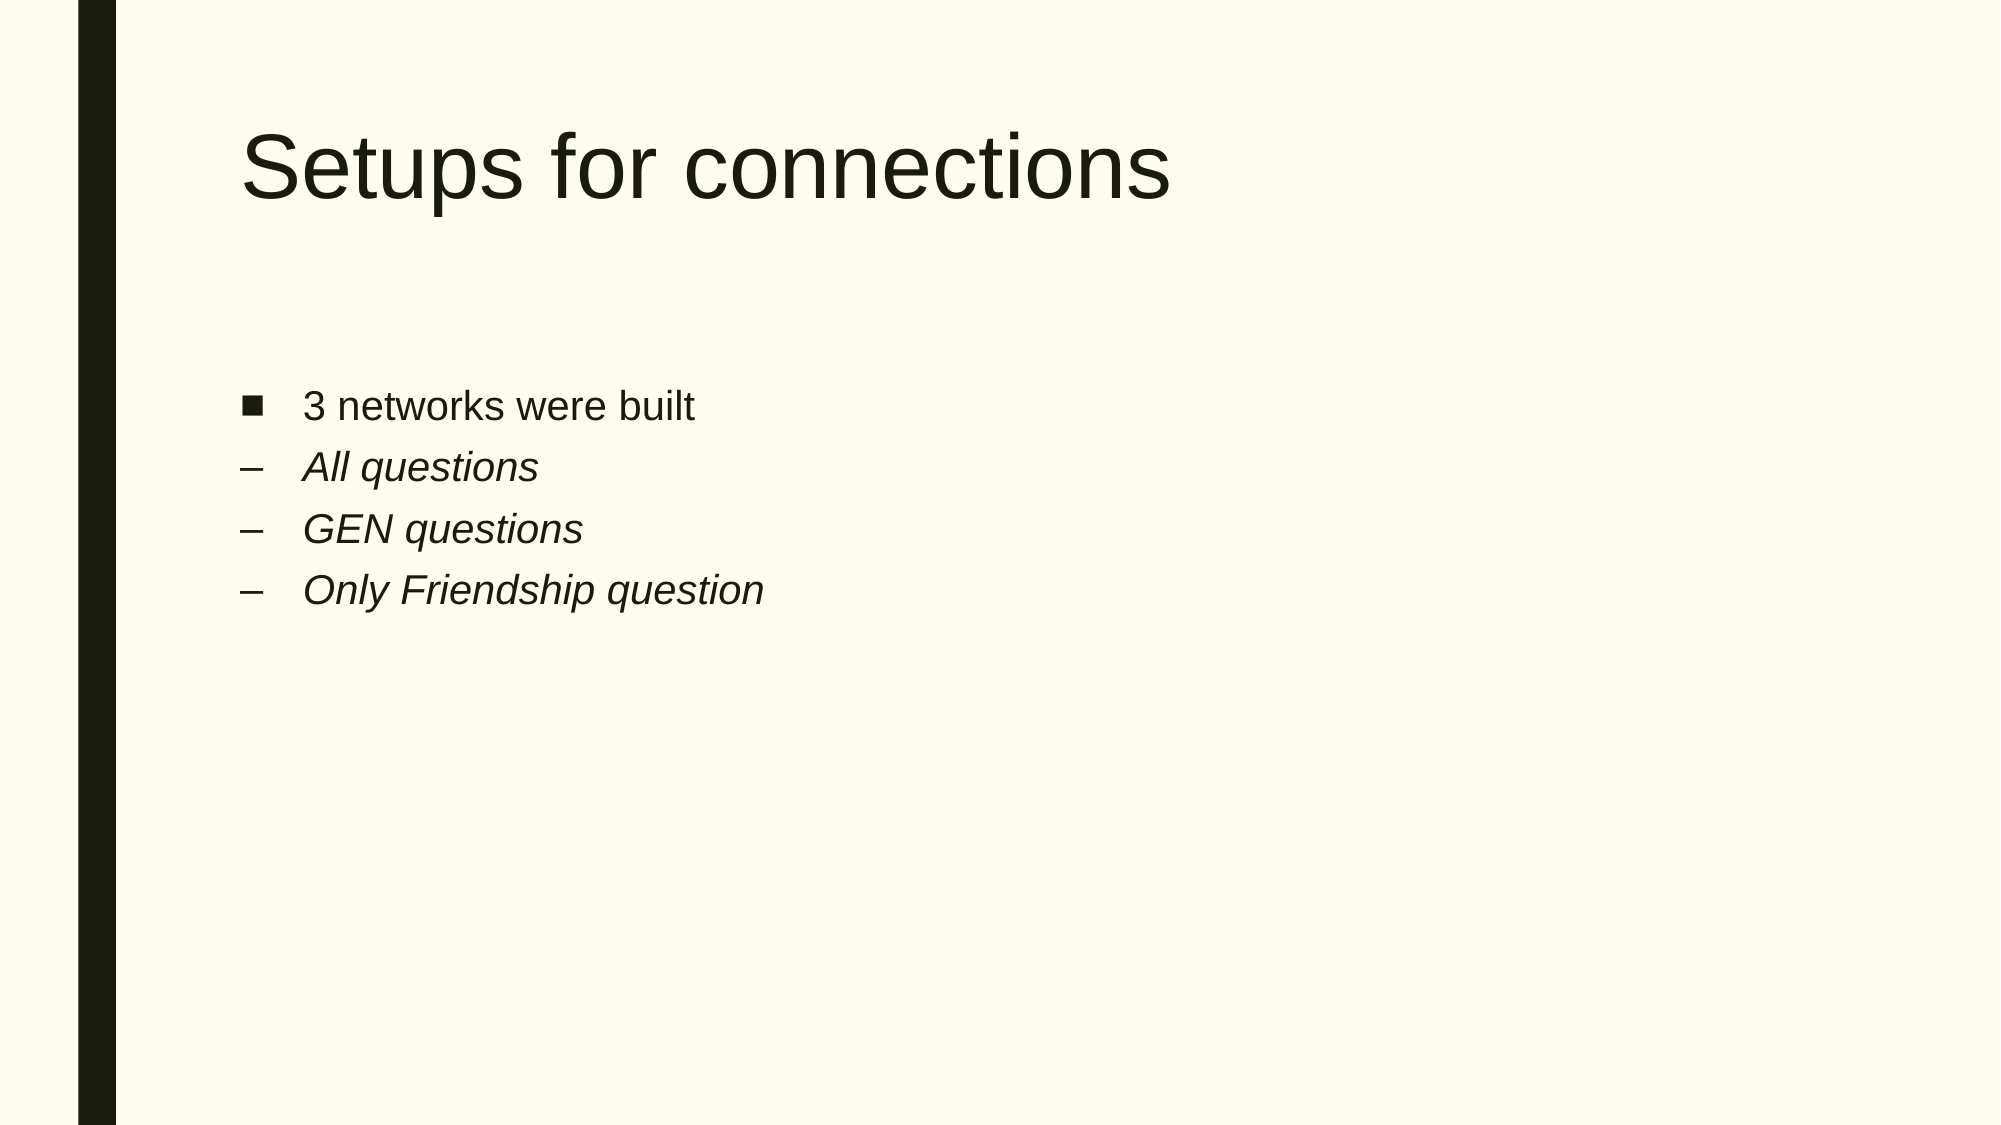

# Setups for connections
3 networks were built
All questions
GEN questions
Only Friendship question